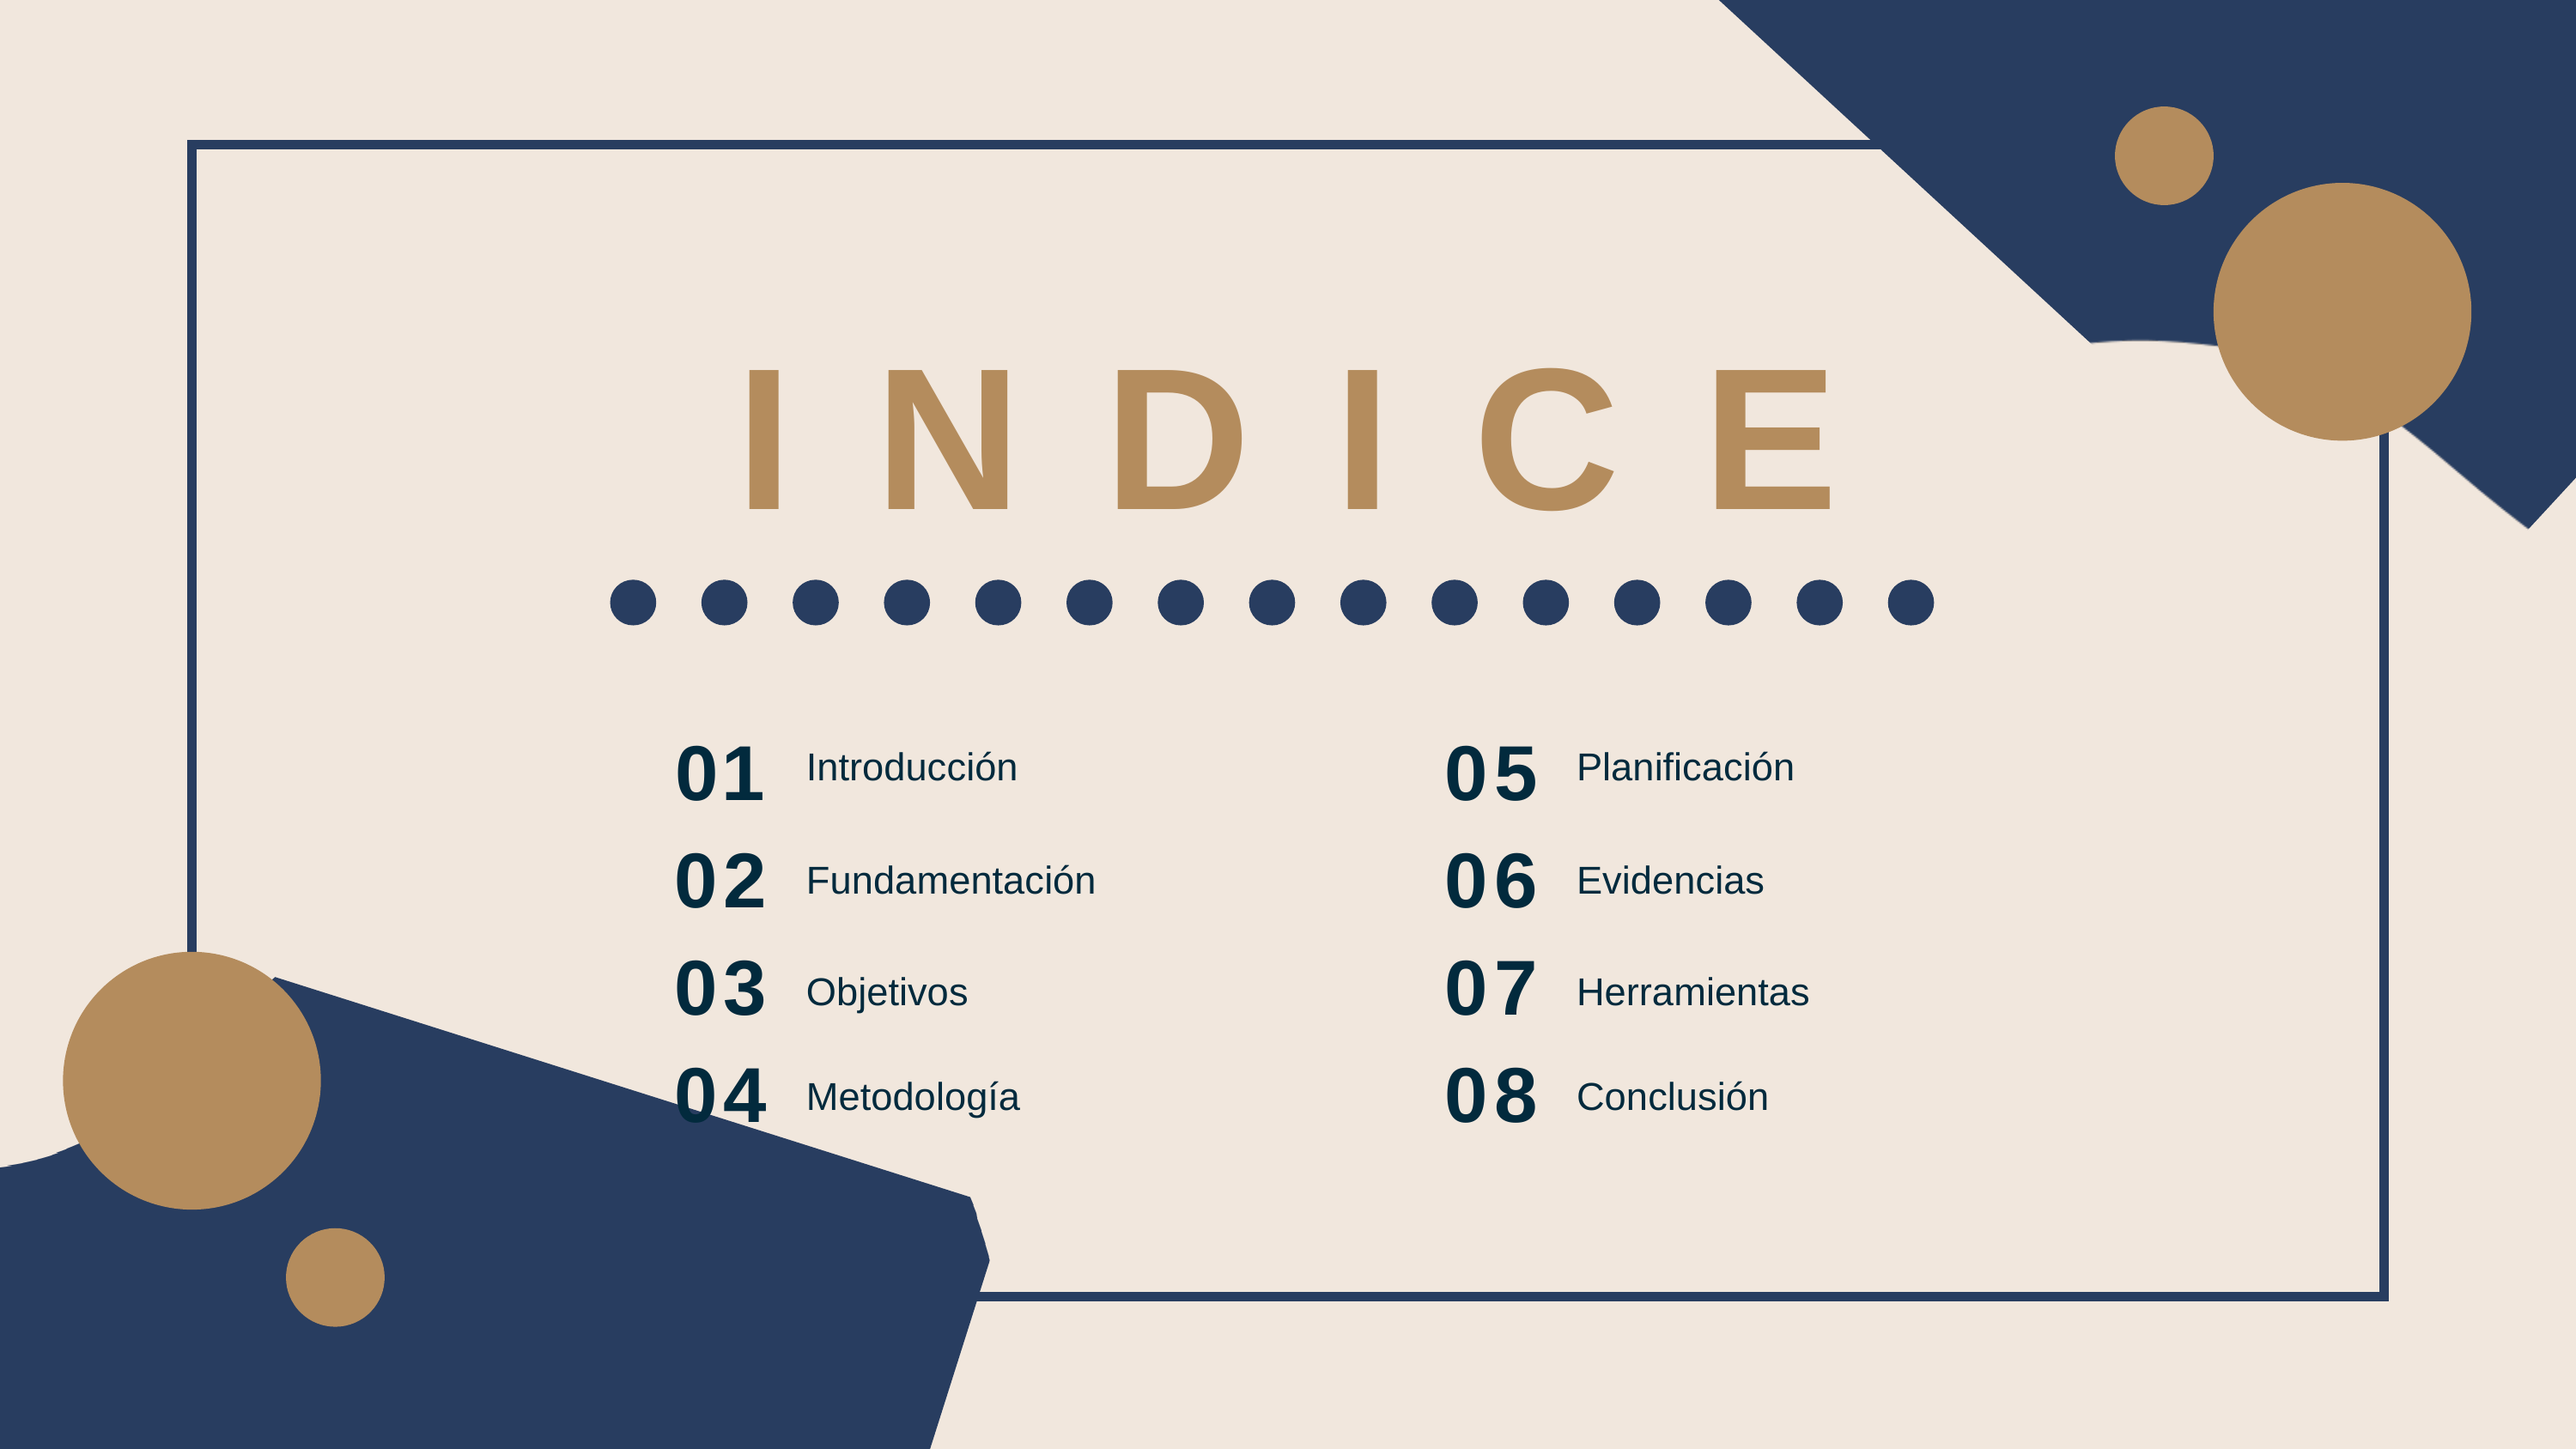

INDICE

01
05
Introducción
Planificación
02
06
Fundamentación
Evidencias
03
07

Objetivos
Herramientas

04
08
Metodología
Conclusión